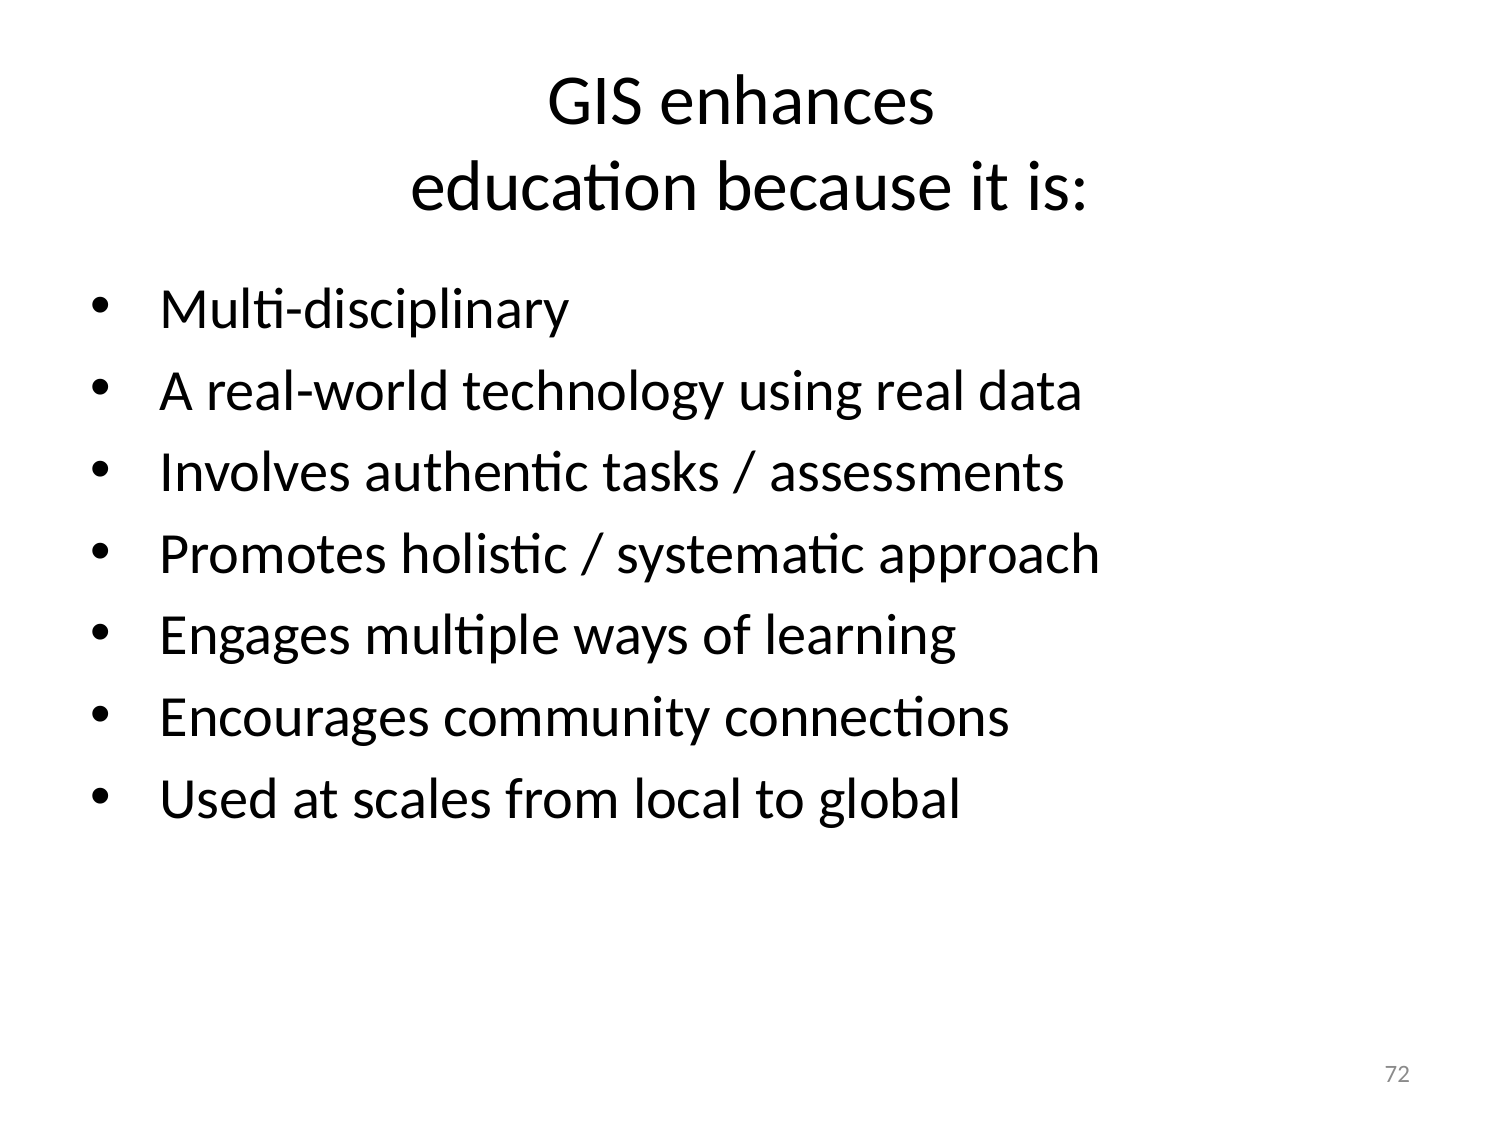

# GIS enhances education because it is:

 Multi-disciplinary
 A real-world technology using real data
 Involves authentic tasks / assessments
 Promotes holistic / systematic approach
 Engages multiple ways of learning
 Encourages community connections
 Used at scales from local to global
72